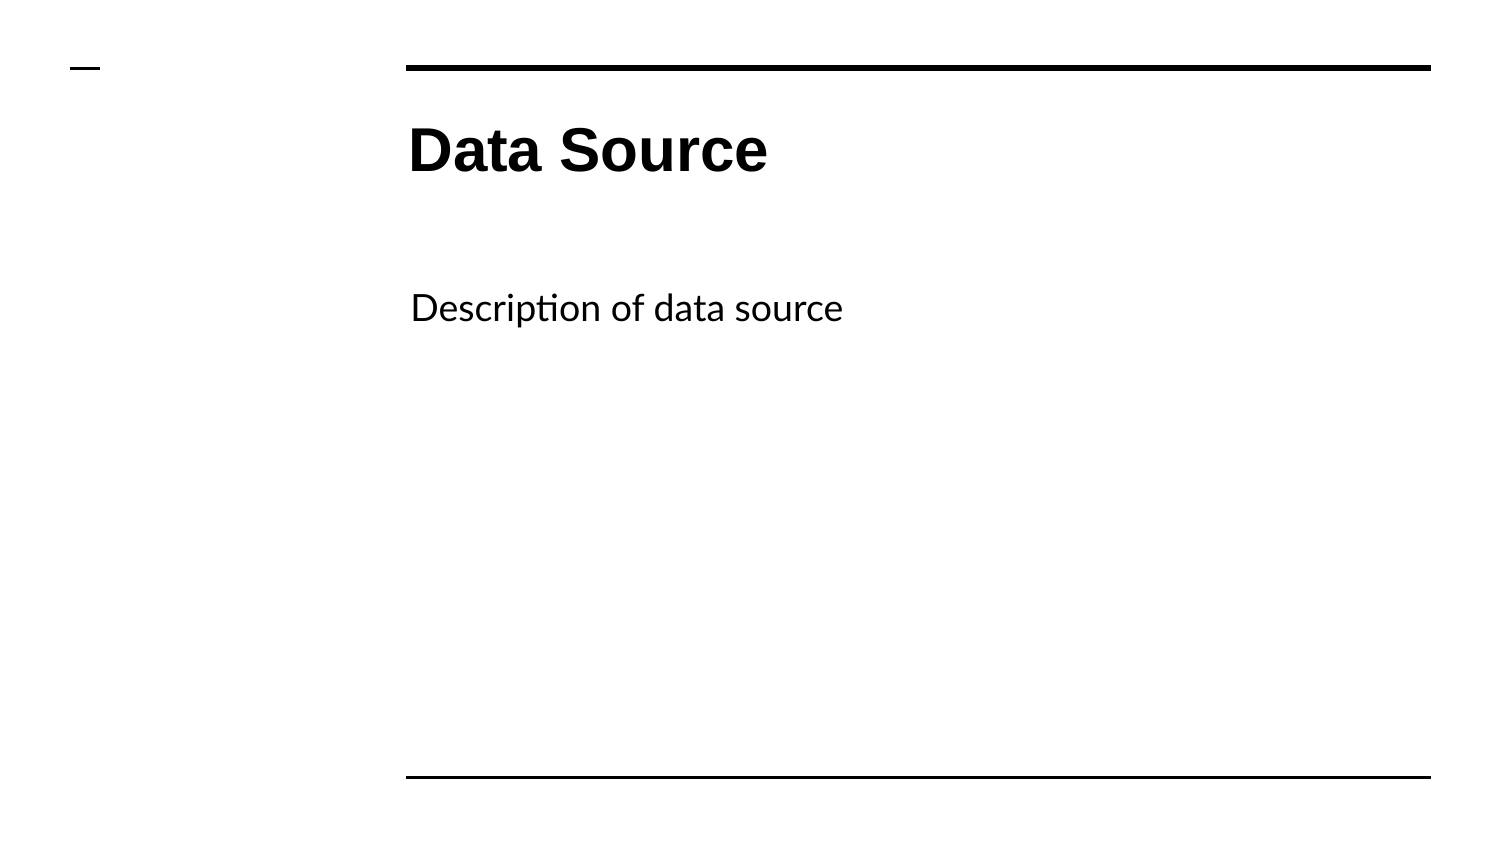

# Data Source
Description of data source